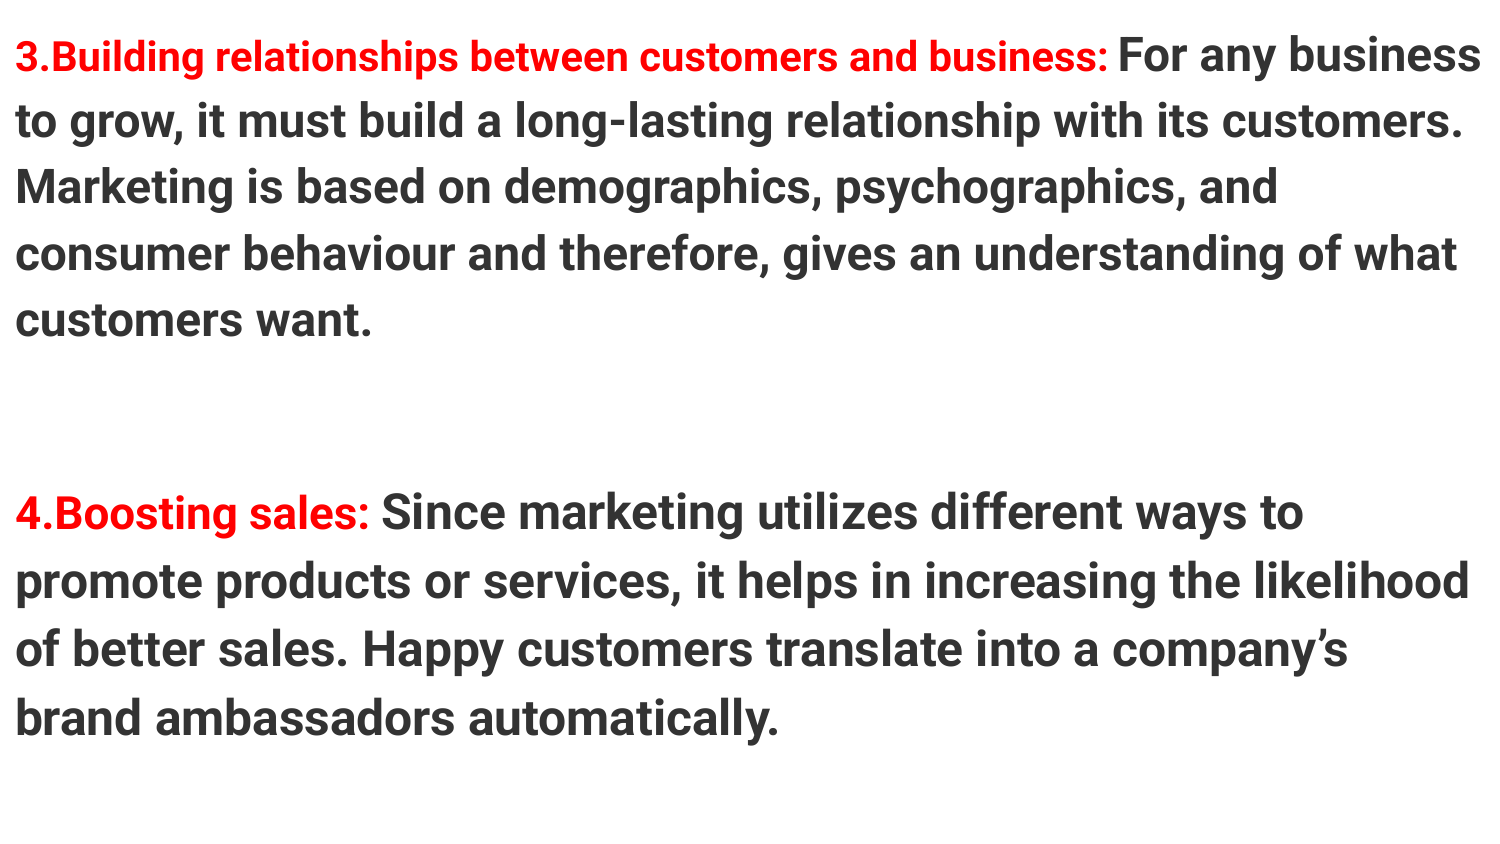

3.Building relationships between customers and business: For any business to grow, it must build a long-lasting relationship with its customers. Marketing is based on demographics, psychographics, and consumer behaviour and therefore, gives an understanding of what customers want.

4.Boosting sales: Since marketing utilizes different ways to promote products or services, it helps in increasing the likelihood of better sales. Happy customers translate into a company’s brand ambassadors automatically.